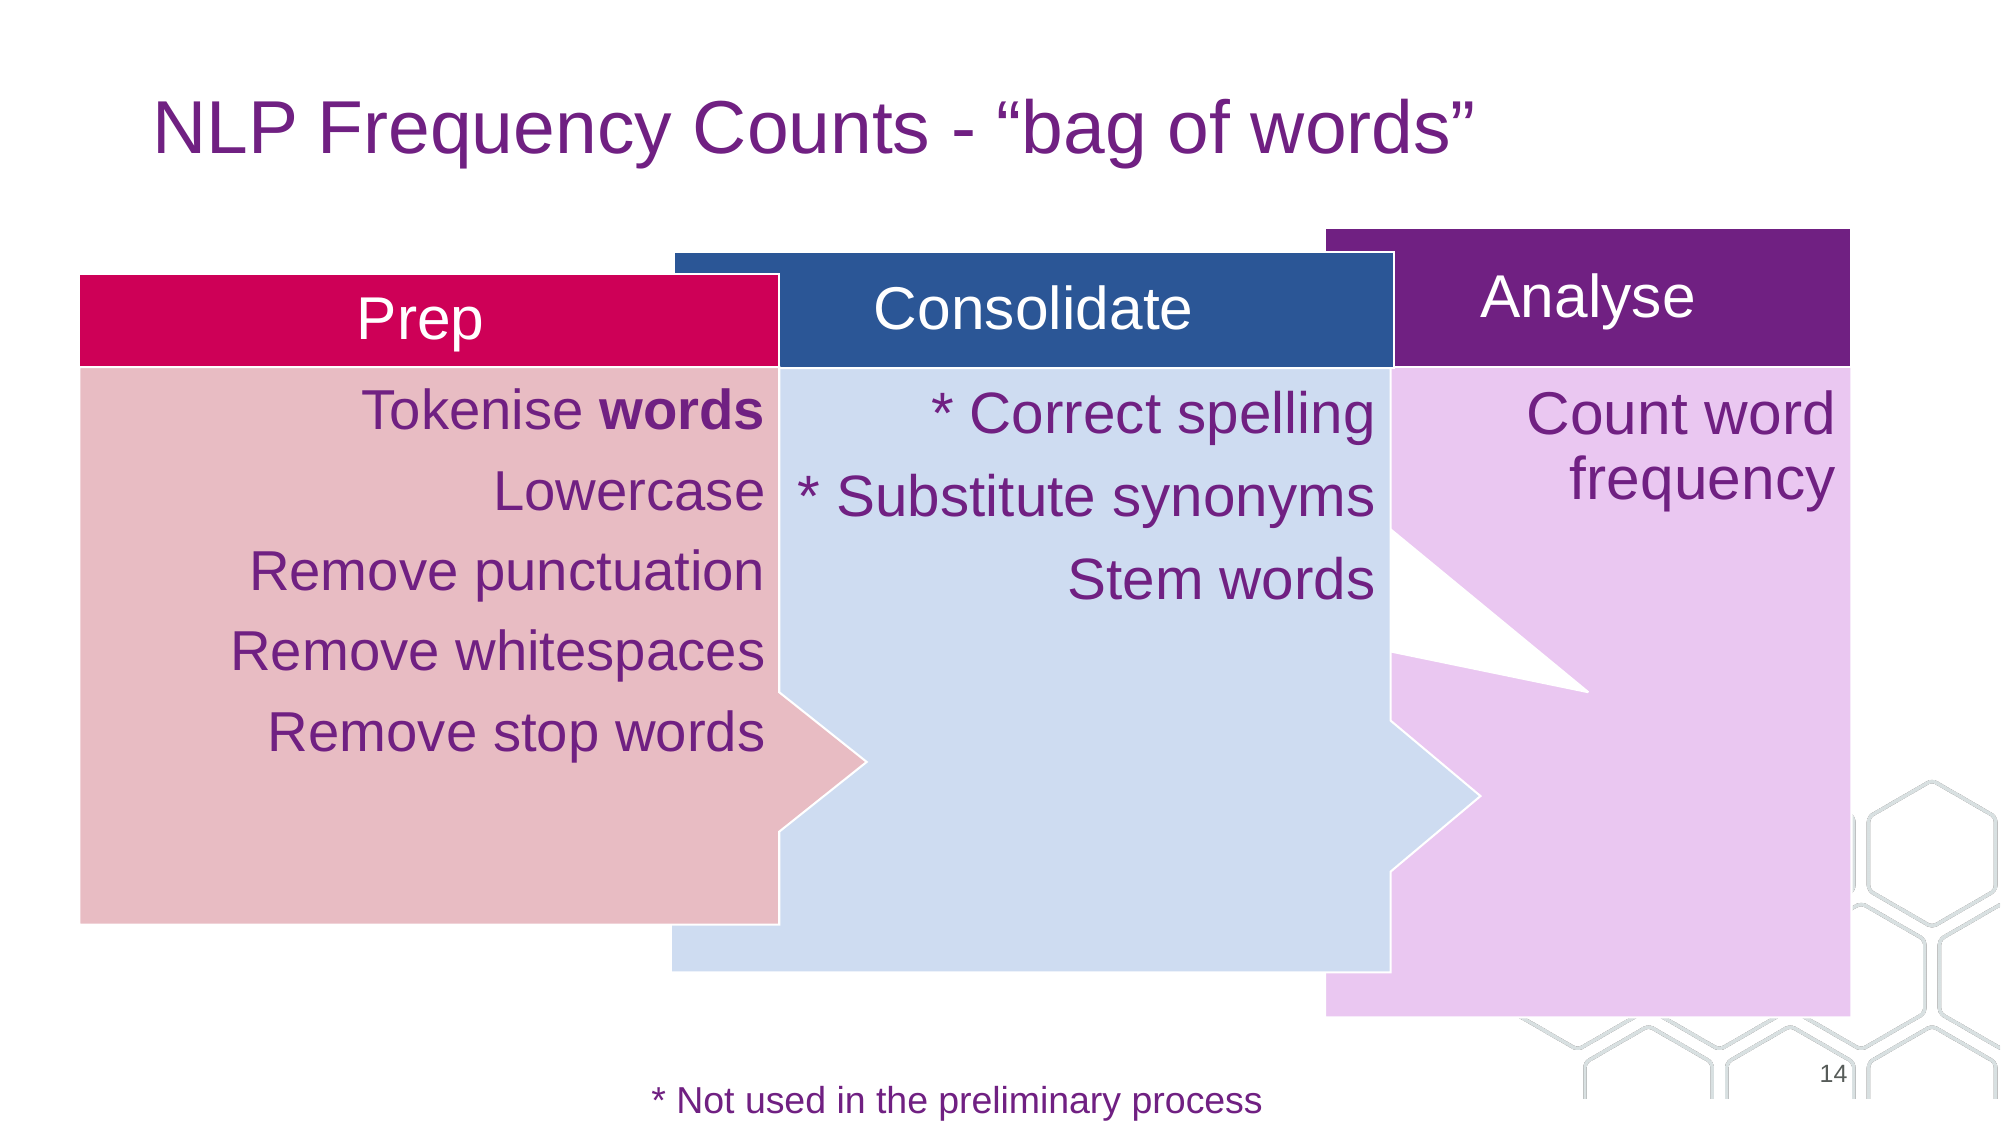

# NLP Frequency Counts - “bag of words”
Count word frequency
Analyse
* Correct spelling
* Substitute synonyms
Stem words

Consolidate
Tokenise words
Lowercase
Remove punctuation
Remove whitespaces
Remove stop words
Prep
14
* Not used in the preliminary process